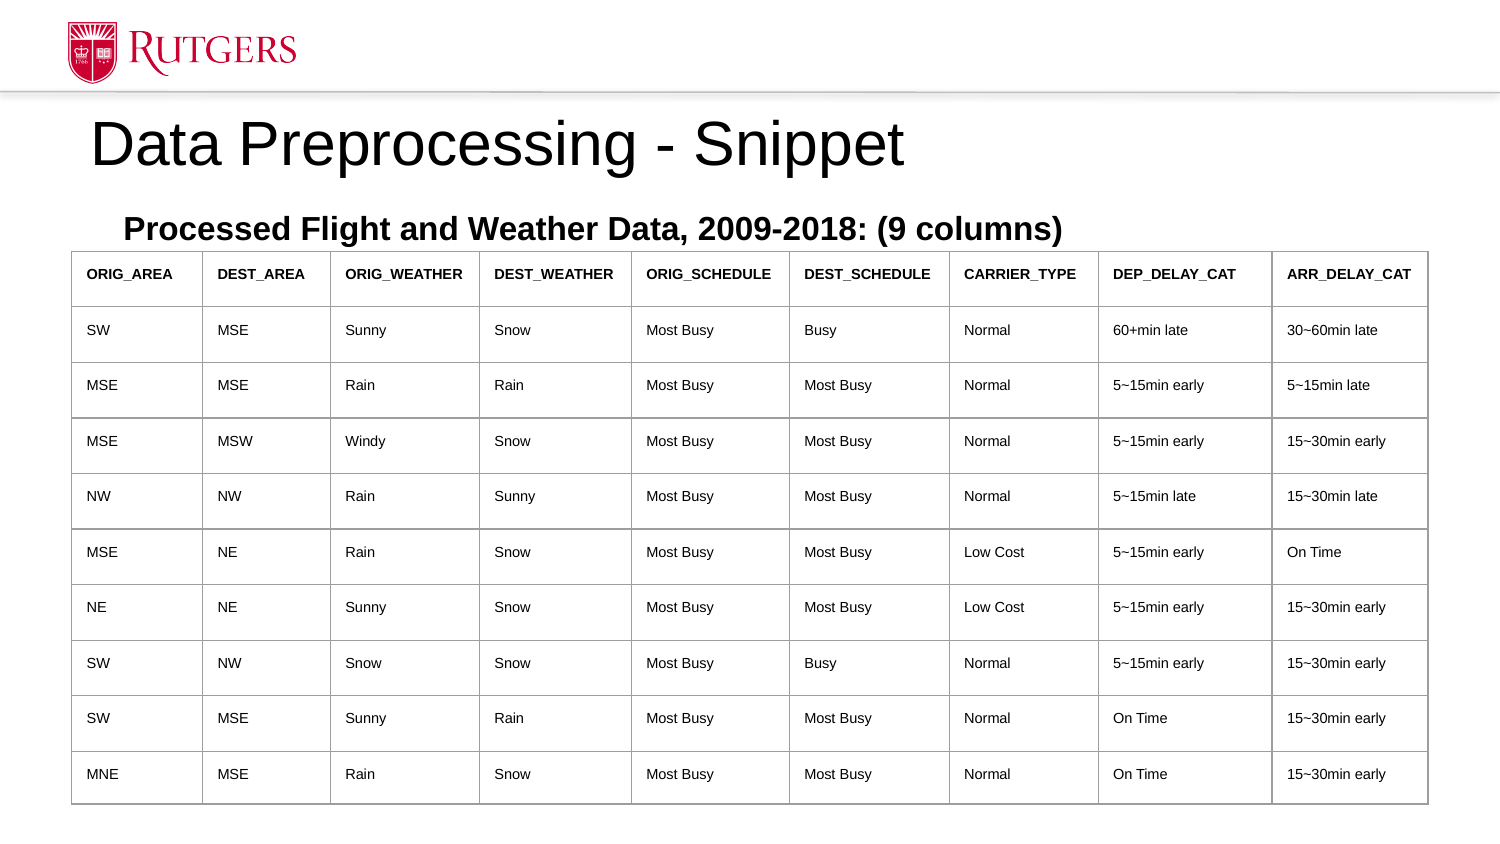

Data Preprocessing - Snippet
Processed Flight and Weather Data, 2009-2018: (9 columns)

| ORIG\_AREA | DEST\_AREA | ORIG\_WEATHER | DEST\_WEATHER | ORIG\_SCHEDULE | DEST\_SCHEDULE | CARRIER\_TYPE | DEP\_DELAY\_CAT | ARR\_DELAY\_CAT |
| --- | --- | --- | --- | --- | --- | --- | --- | --- |
| SW | MSE | Sunny | Snow | Most Busy | Busy | Normal | 60+min late | 30~60min late |
| MSE | MSE | Rain | Rain | Most Busy | Most Busy | Normal | 5~15min early | 5~15min late |
| MSE | MSW | Windy | Snow | Most Busy | Most Busy | Normal | 5~15min early | 15~30min early |
| NW | NW | Rain | Sunny | Most Busy | Most Busy | Normal | 5~15min late | 15~30min late |
| MSE | NE | Rain | Snow | Most Busy | Most Busy | Low Cost | 5~15min early | On Time |
| NE | NE | Sunny | Snow | Most Busy | Most Busy | Low Cost | 5~15min early | 15~30min early |
| SW | NW | Snow | Snow | Most Busy | Busy | Normal | 5~15min early | 15~30min early |
| SW | MSE | Sunny | Rain | Most Busy | Most Busy | Normal | On Time | 15~30min early |
| MNE | MSE | Rain | Snow | Most Busy | Most Busy | Normal | On Time | 15~30min early |